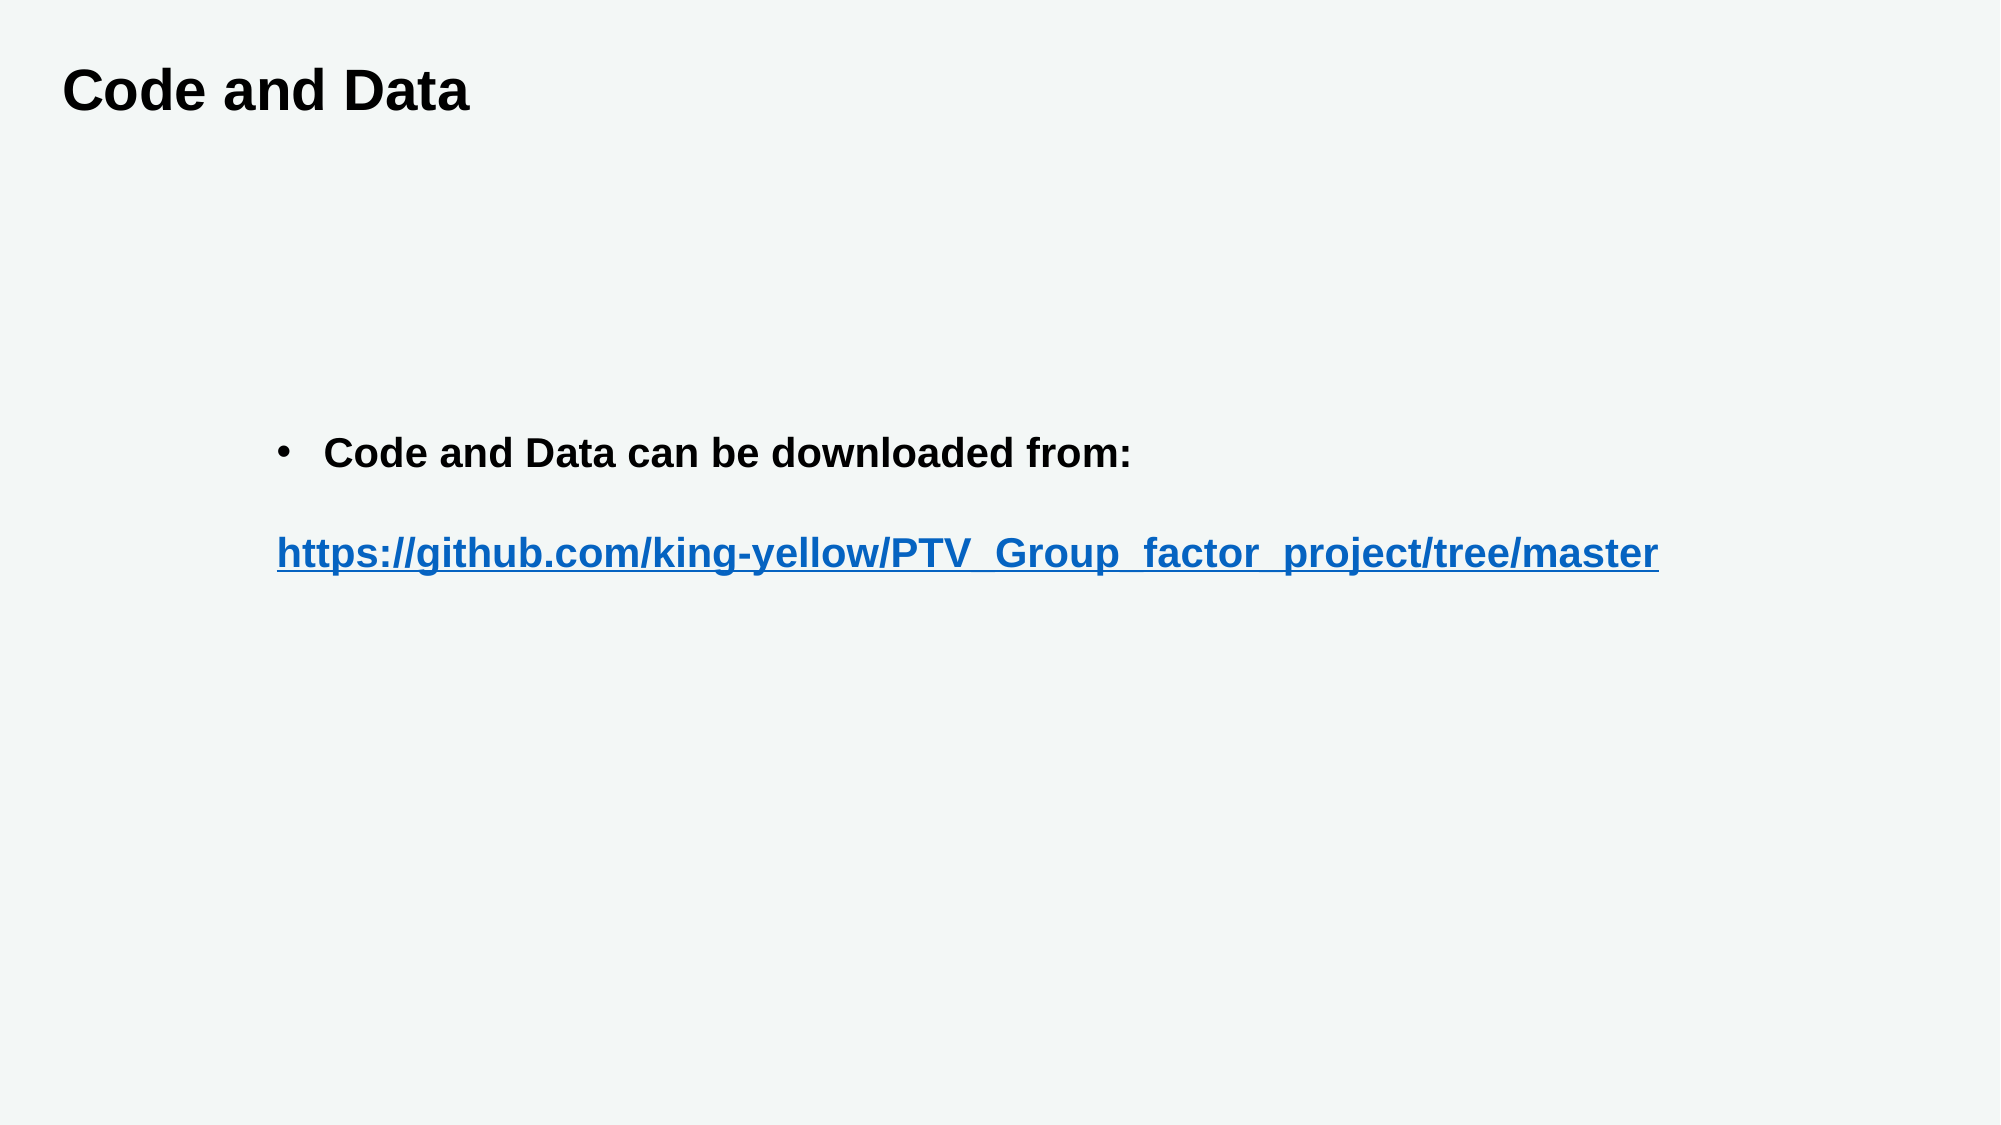

Code and Data
Code and Data can be downloaded from:

https://github.com/king-yellow/PTV_Group_factor_project/tree/master